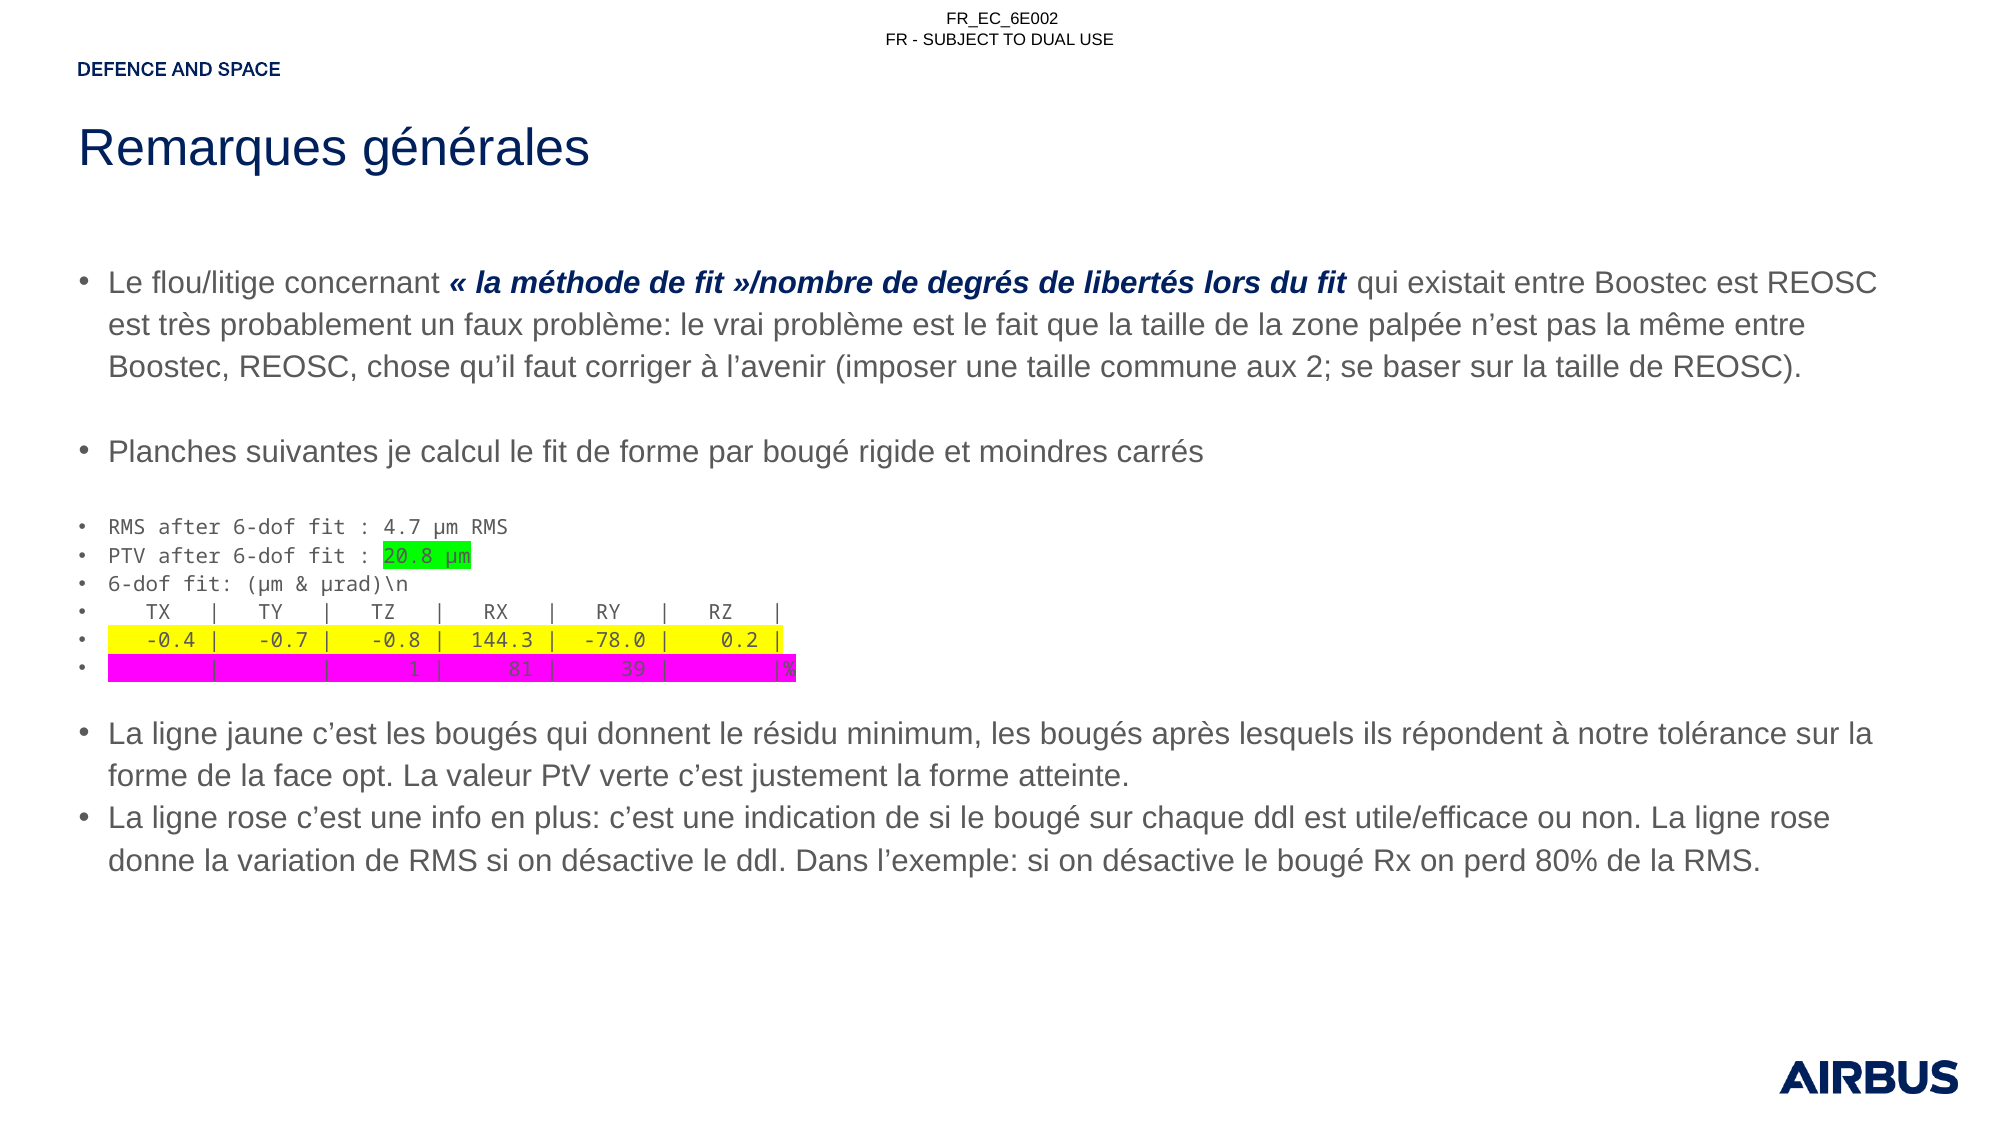

# Remarques générales
Le flou/litige concernant « la méthode de fit »/nombre de degrés de libertés lors du fit qui existait entre Boostec est REOSC est très probablement un faux problème: le vrai problème est le fait que la taille de la zone palpée n’est pas la même entre Boostec, REOSC, chose qu’il faut corriger à l’avenir (imposer une taille commune aux 2; se baser sur la taille de REOSC).

Planches suivantes je calcul le fit de forme par bougé rigide et moindres carrés

RMS after 6-dof fit : 4.7 µm RMS
PTV after 6-dof fit : 20.8 µm
6-dof fit: (µm & µrad)\n
   TX   |   TY   |   TZ   |   RX   |   RY   |   RZ   |
   -0.4 |   -0.7 |   -0.8 |  144.3 |  -78.0 |    0.2 |
        |        |      1 |     81 |     39 |        |%

La ligne jaune c’est les bougés qui donnent le résidu minimum, les bougés après lesquels ils répondent à notre tolérance sur la forme de la face opt. La valeur PtV verte c’est justement la forme atteinte.
La ligne rose c’est une info en plus: c’est une indication de si le bougé sur chaque ddl est utile/efficace ou non. La ligne rose donne la variation de RMS si on désactive le ddl. Dans l’exemple: si on désactive le bougé Rx on perd 80% de la RMS.